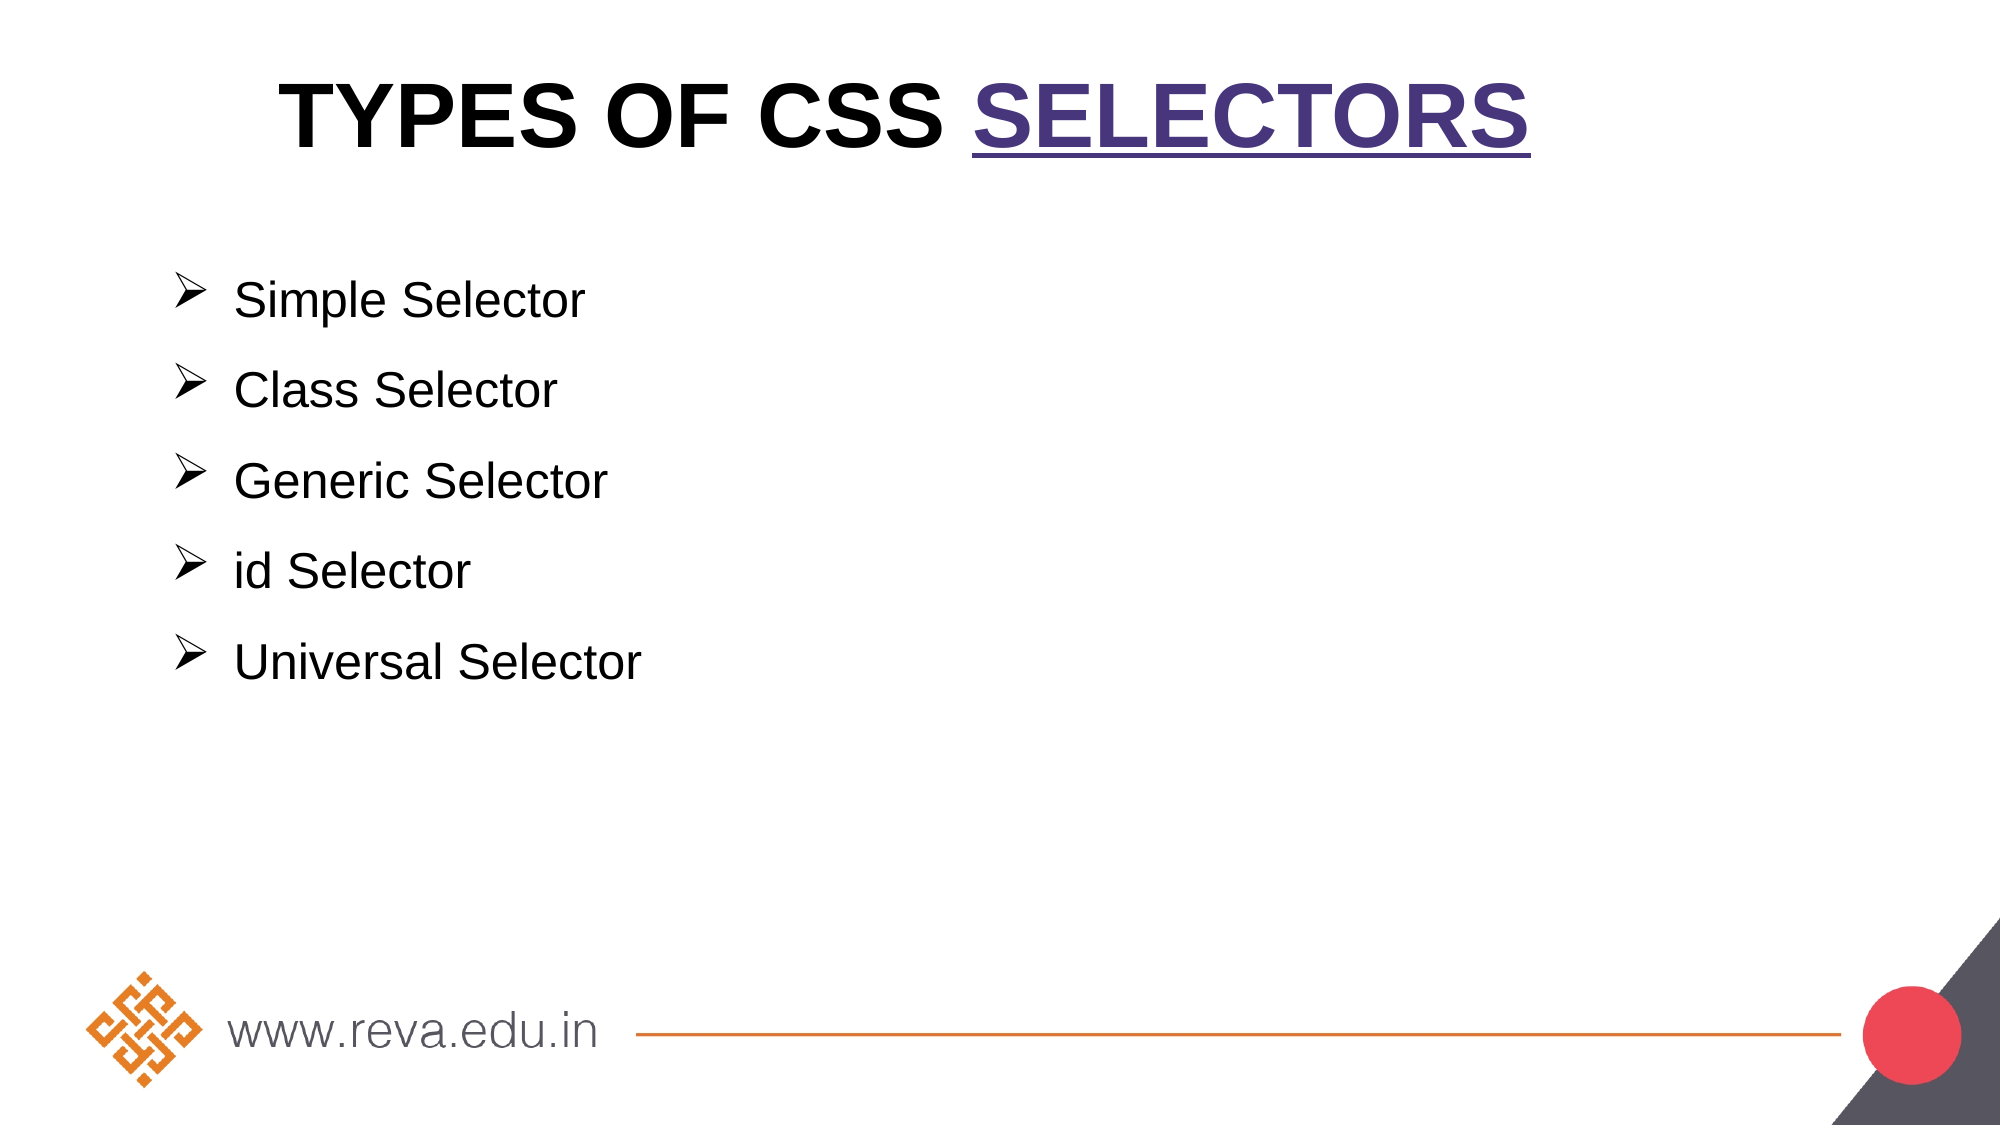

# TypEs of CSS SelectorS
Simple Selector
Class Selector
Generic Selector
id Selector
Universal Selector